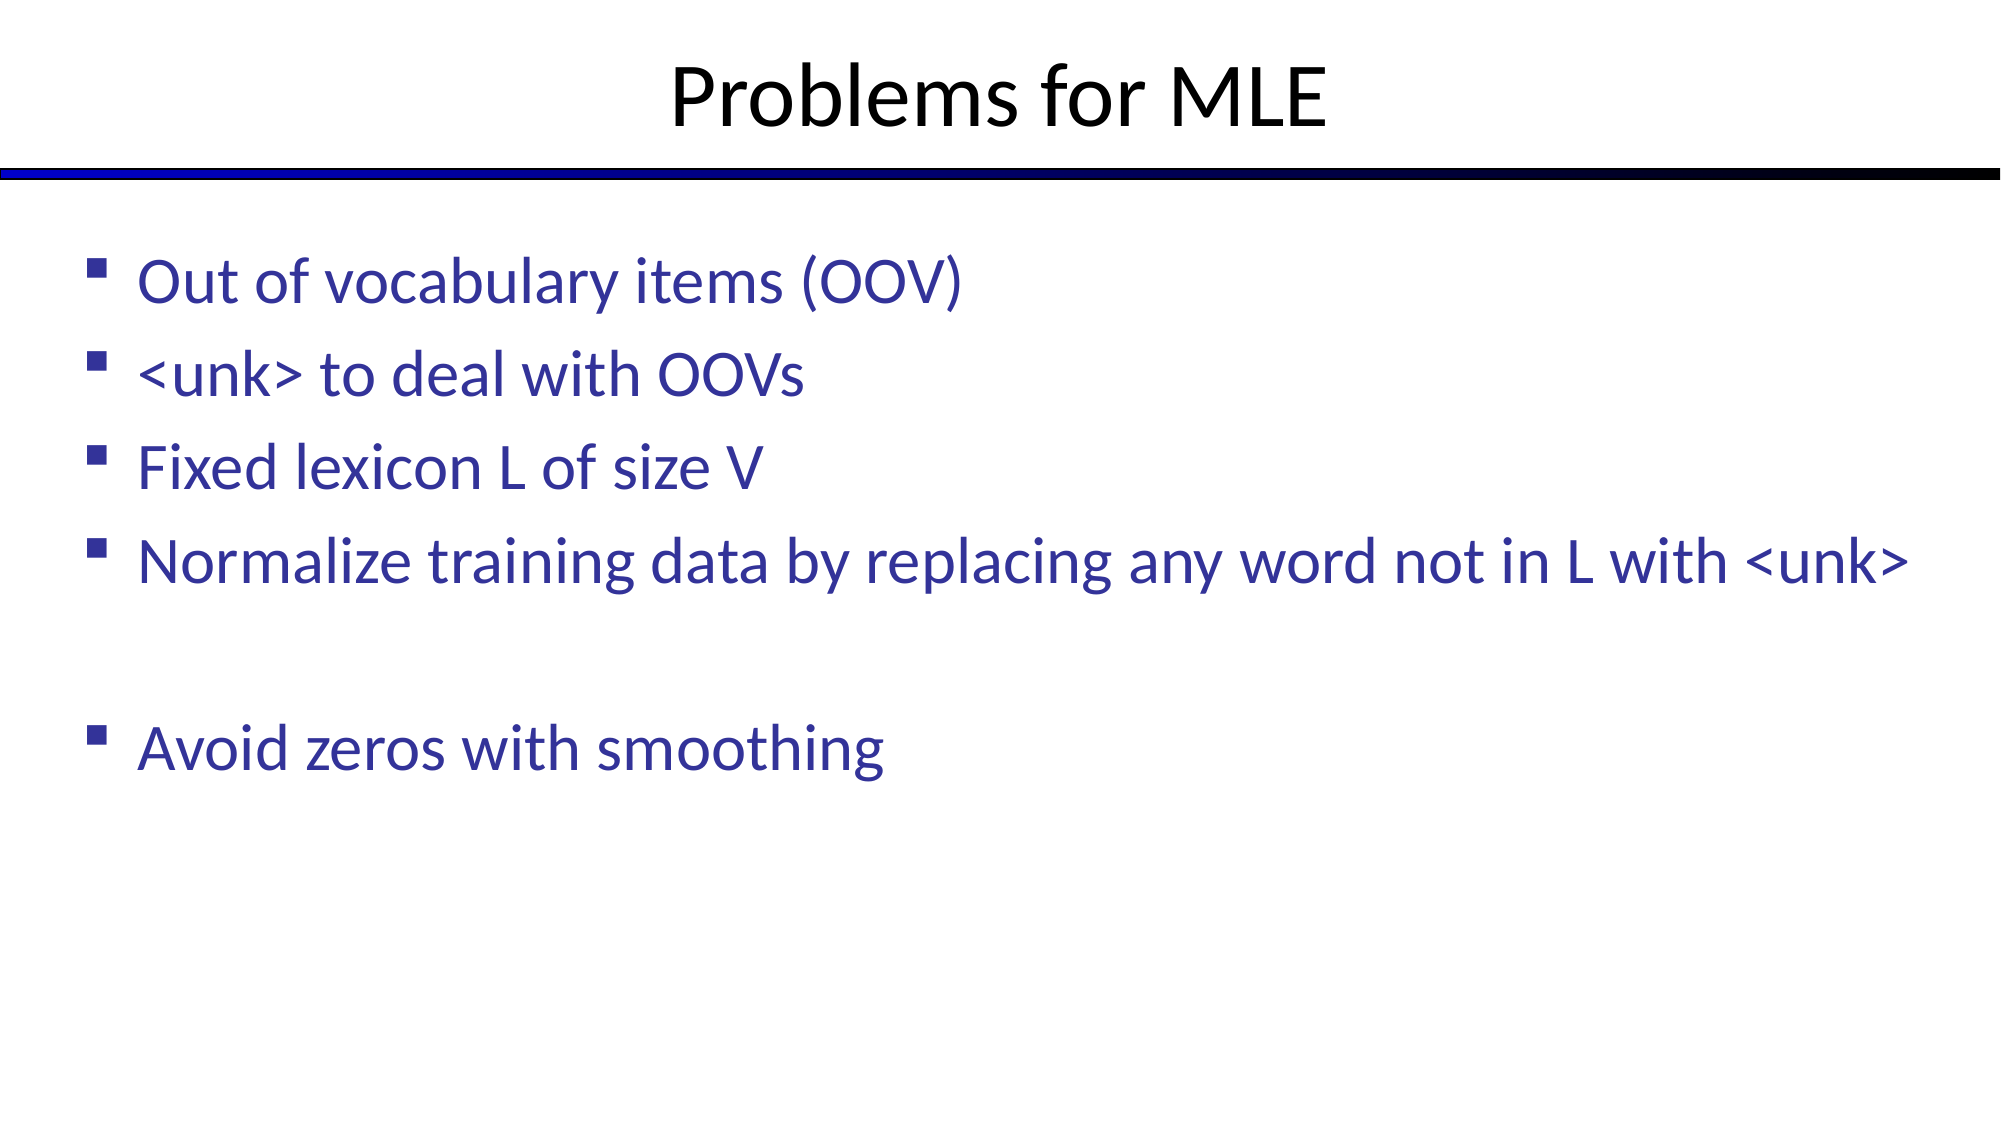

# Problems for MLE
Out of vocabulary items (OOV)
<unk> to deal with OOVs
Fixed lexicon L of size V
Normalize training data by replacing any word not in L with <unk>

Avoid zeros with smoothing